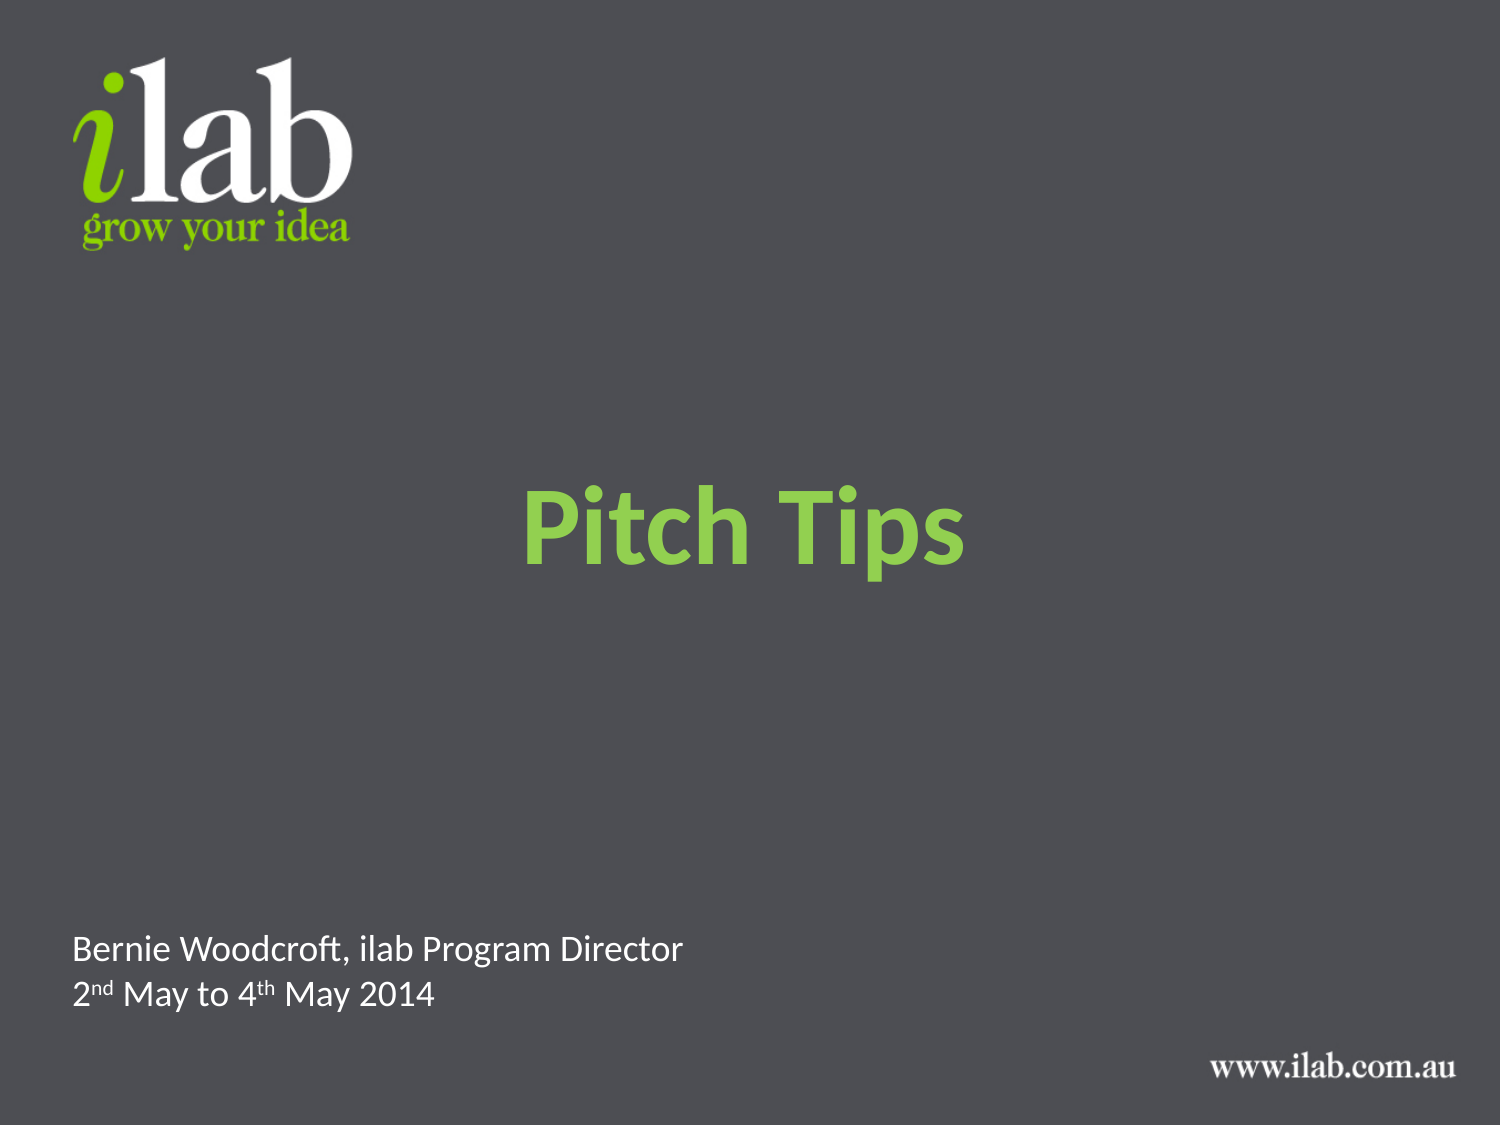

Pitch Tips
Bernie Woodcroft, ilab Program Director
2nd May to 4th May 2014